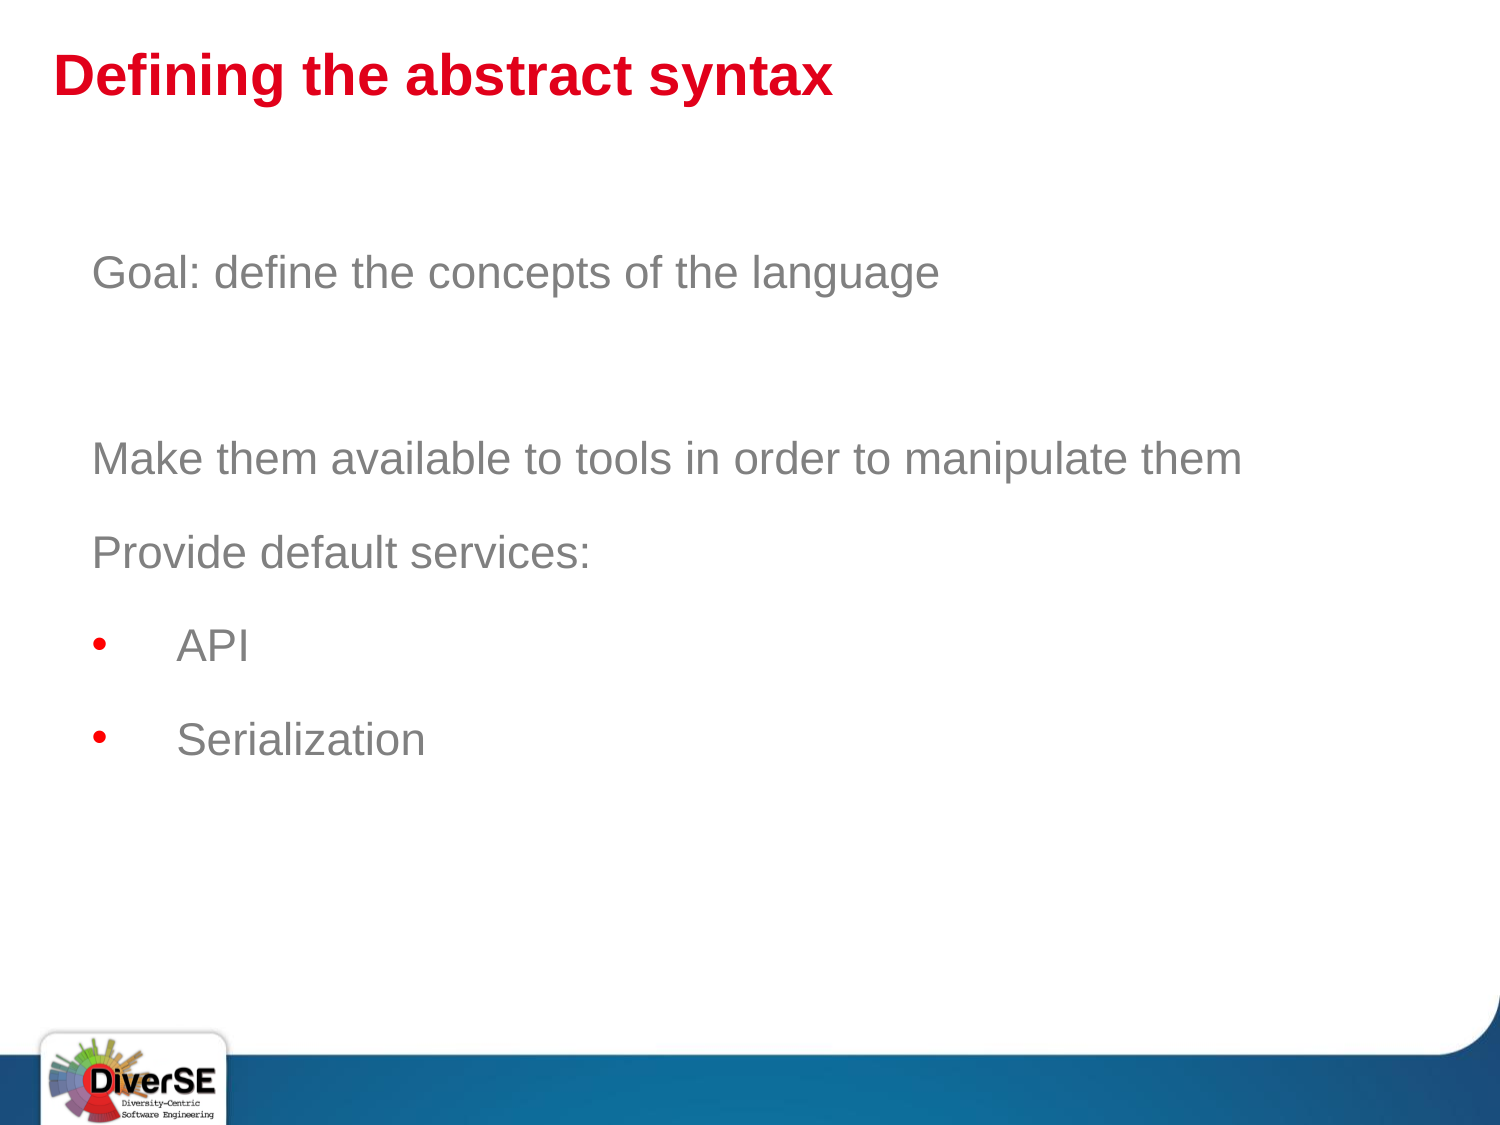

# Defining the abstract syntax
Goal: define the concepts of the language

Make them available to tools in order to manipulate them
Provide default services:
API
Serialization